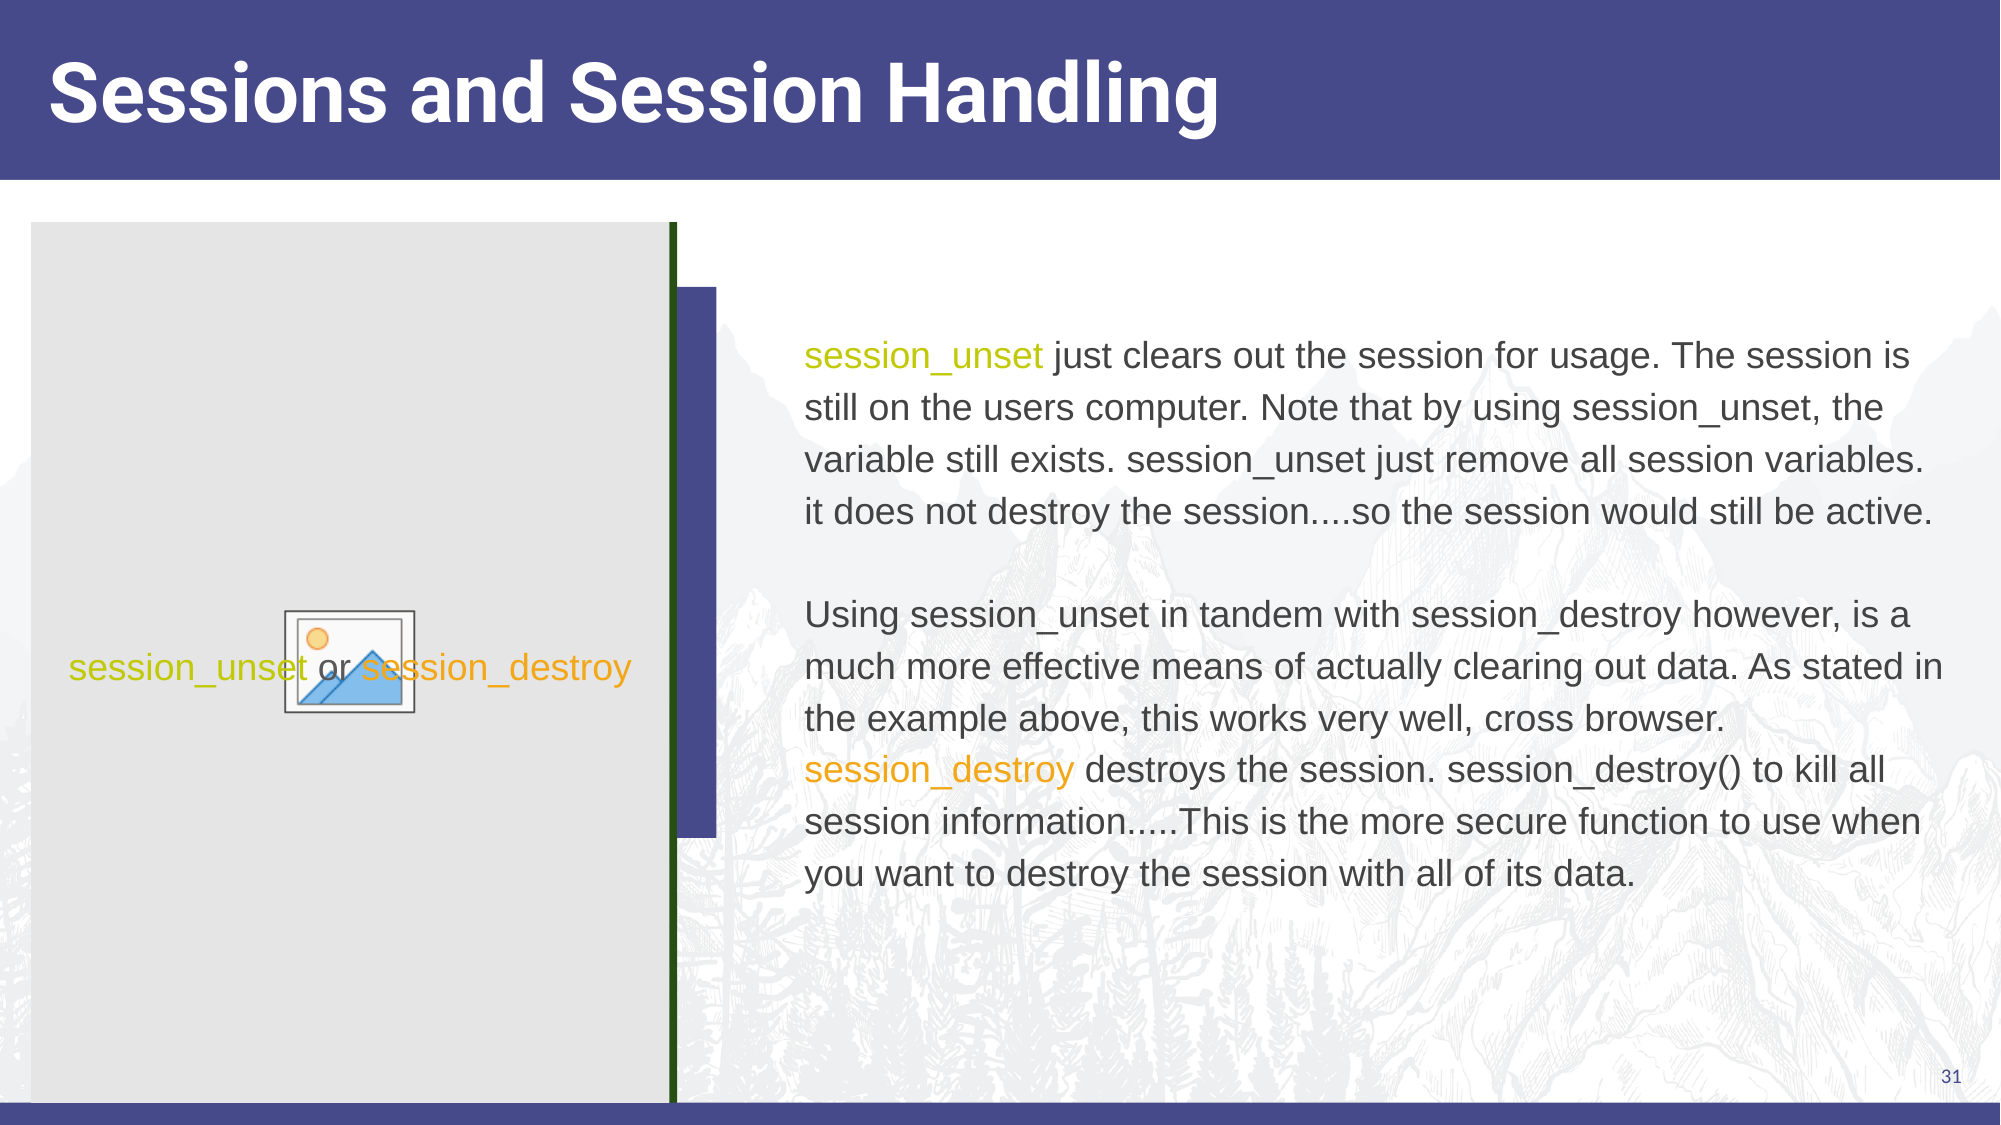

# Sessions and Session Handling

session_unset just clears out the session for usage. The session is still on the users computer. Note that by using session_unset, the variable still exists. session_unset just remove all session variables. it does not destroy the session....so the session would still be active.

Using session_unset in tandem with session_destroy however, is a much more effective means of actually clearing out data. As stated in the example above, this works very well, cross browser.
session_destroy destroys the session. session_destroy() to kill all session information.....This is the more secure function to use when you want to destroy the session with all of its data.

session_unset or session_destroy
31